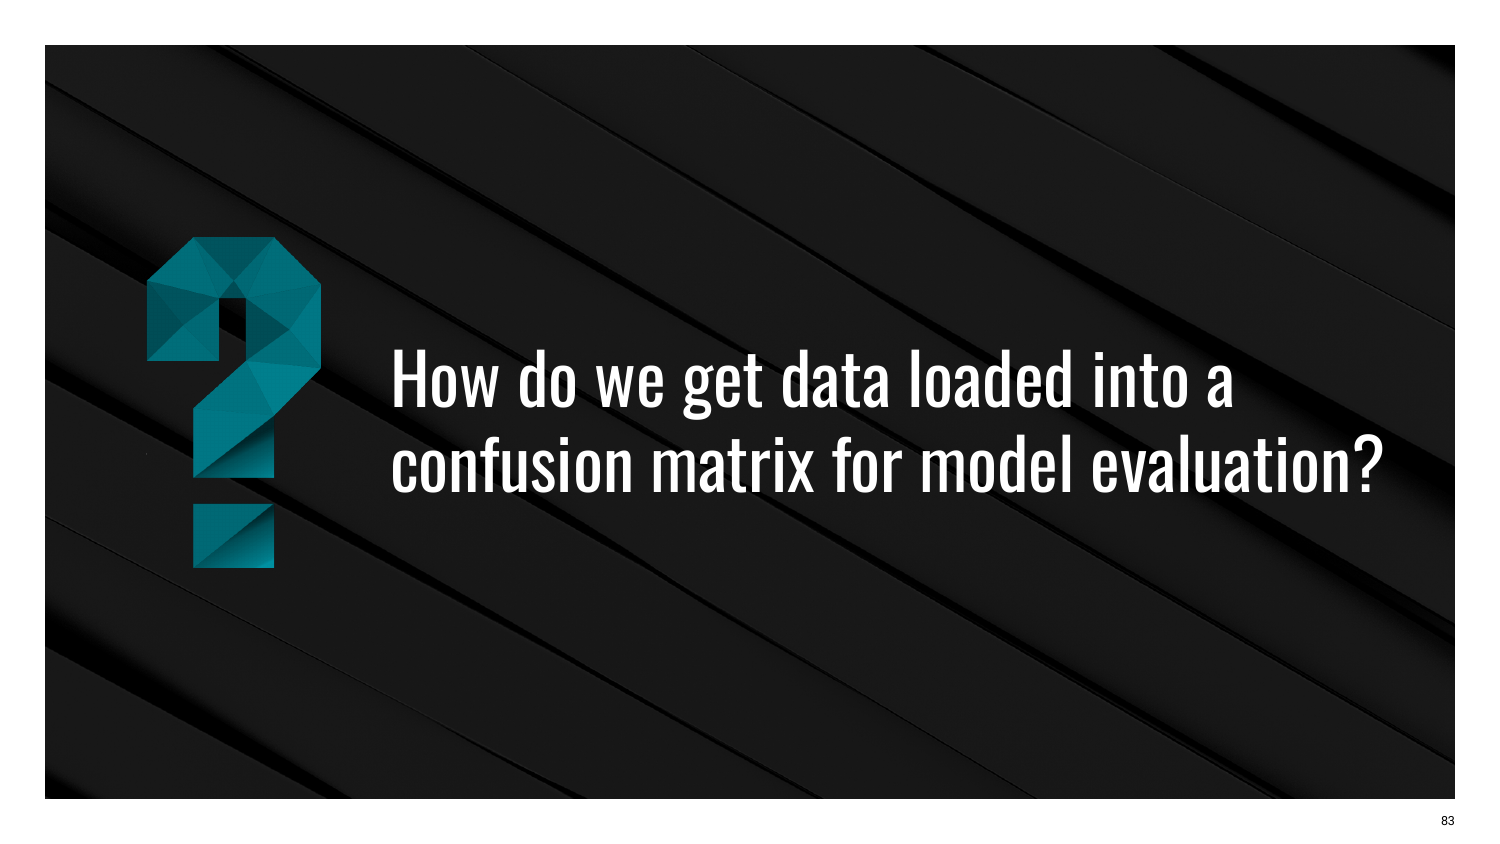

# How do we get data loaded into a confusion matrix for model evaluation?

83